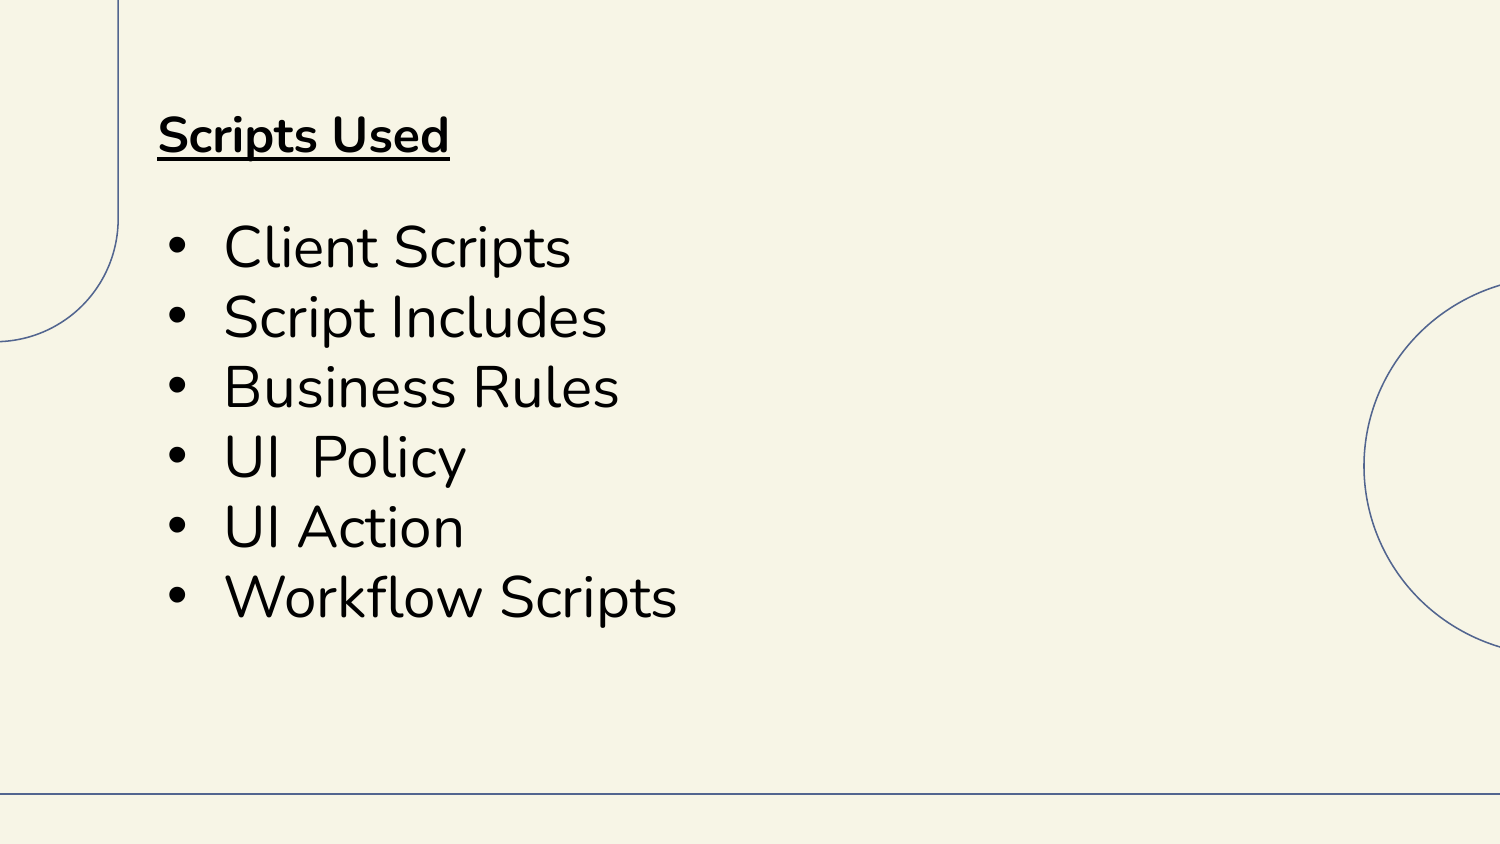

Scripts Used
Client Scripts
Script Includes
Business Rules
UI  Policy
UI Action
Workflow Scripts